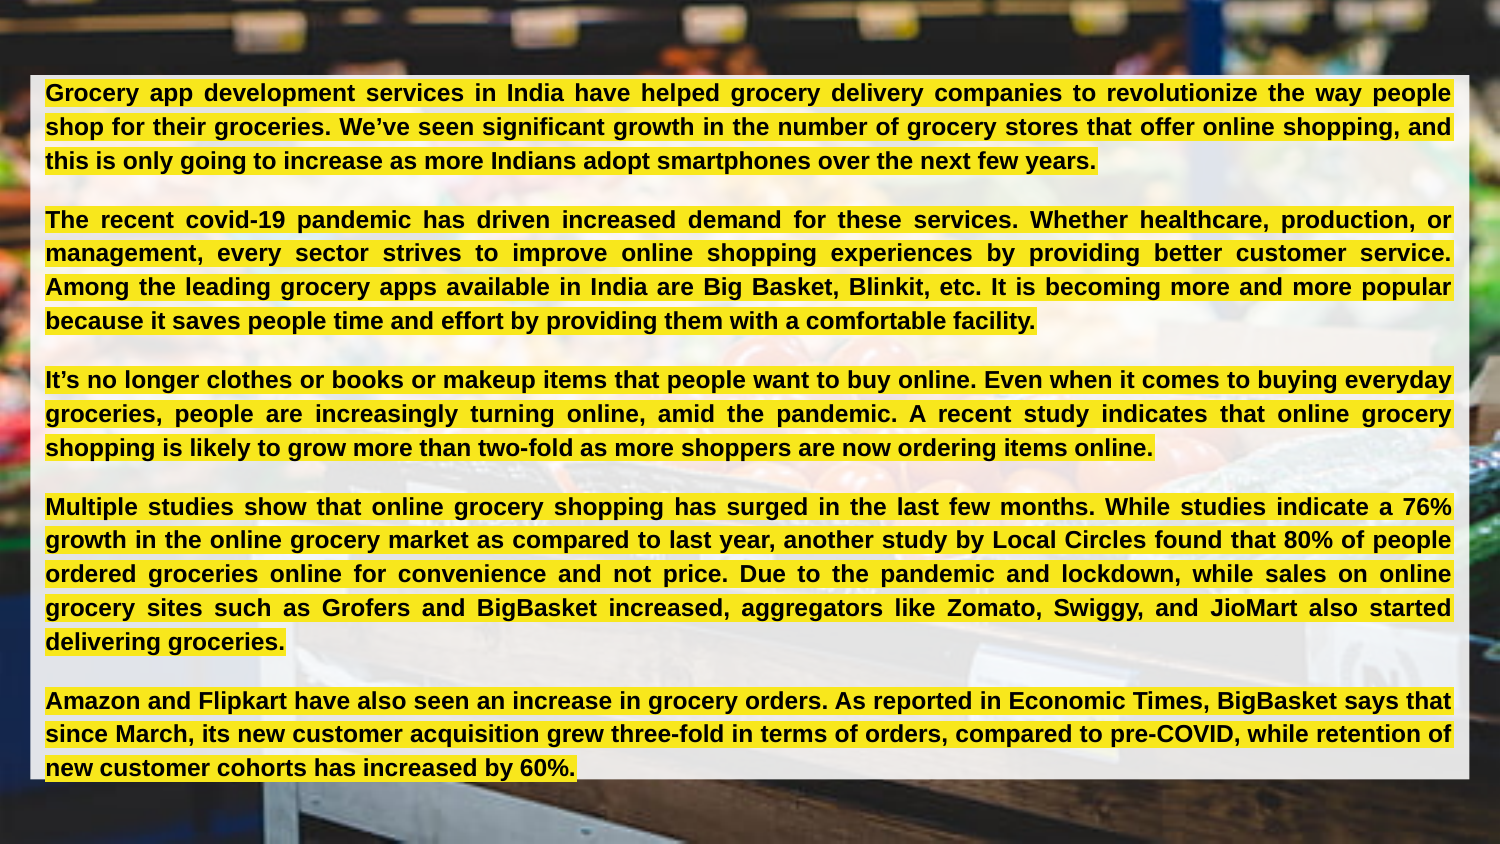

# Grocery app development services in India have helped grocery delivery companies to revolutionize the way people shop for their groceries. We’ve seen significant growth in the number of grocery stores that offer online shopping, and this is only going to increase as more Indians adopt smartphones over the next few years.
The recent covid-19 pandemic has driven increased demand for these services. Whether healthcare, production, or management, every sector strives to improve online shopping experiences by providing better customer service. Among the leading grocery apps available in India are Big Basket, Blinkit, etc. It is becoming more and more popular because it saves people time and effort by providing them with a comfortable facility.
It’s no longer clothes or books or makeup items that people want to buy online. Even when it comes to buying everyday groceries, people are increasingly turning online, amid the pandemic. A recent study indicates that online grocery shopping is likely to grow more than two-fold as more shoppers are now ordering items online.
Multiple studies show that online grocery shopping has surged in the last few months. While studies indicate a 76% growth in the online grocery market as compared to last year, another study by Local Circles found that 80% of people ordered groceries online for convenience and not price. Due to the pandemic and lockdown, while sales on online grocery sites such as Grofers and BigBasket increased, aggregators like Zomato, Swiggy, and JioMart also started delivering groceries.
Amazon and Flipkart have also seen an increase in grocery orders. As reported in Economic Times, BigBasket says that since March, its new customer acquisition grew three-fold in terms of orders, compared to pre-COVID, while retention of new customer cohorts has increased by 60%.